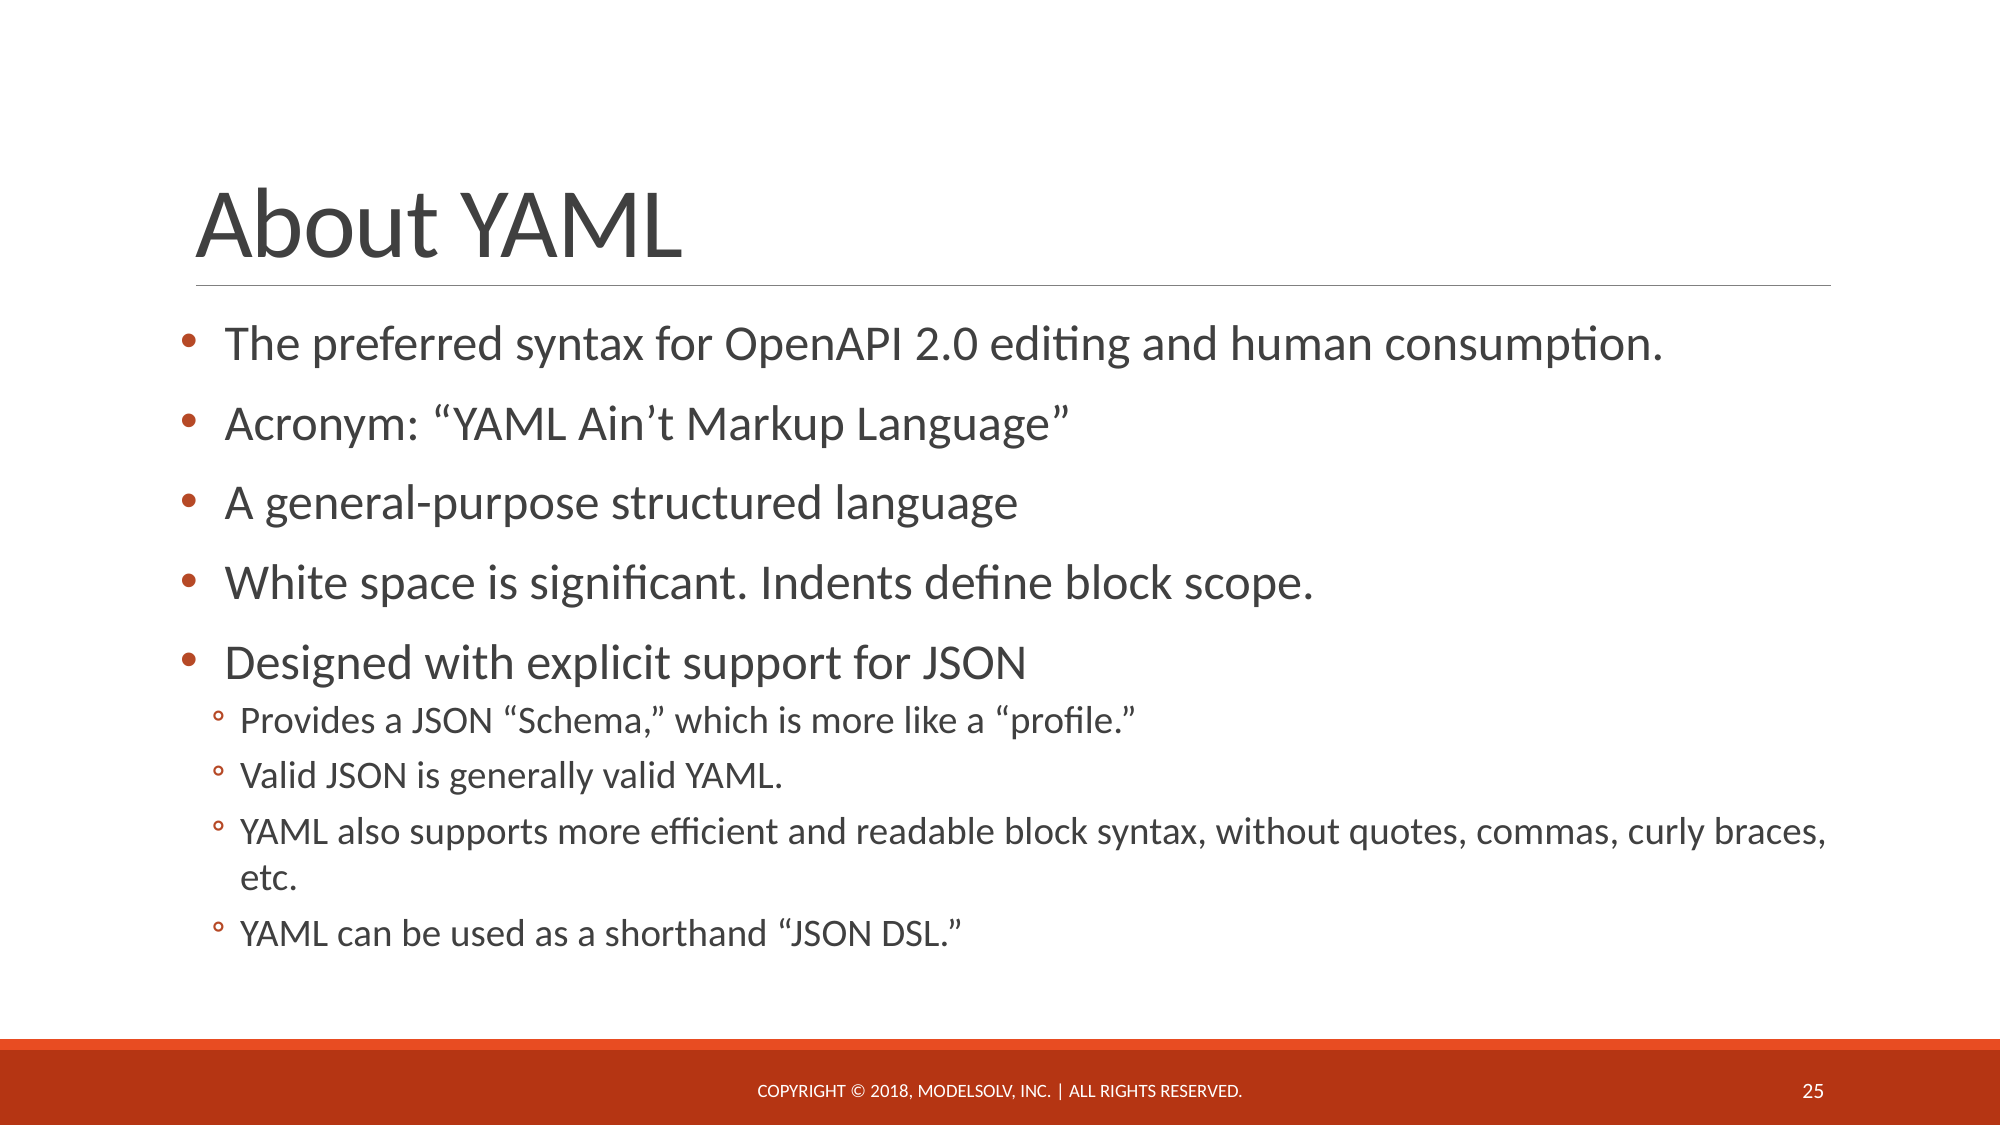

# About YAML
The preferred syntax for OpenAPI 2.0 editing and human consumption.
Acronym: “YAML Ain’t Markup Language”
A general-purpose structured language
White space is significant. Indents define block scope.
Designed with explicit support for JSON
Provides a JSON “Schema,” which is more like a “profile.”
Valid JSON is generally valid YAML.
YAML also supports more efficient and readable block syntax, without quotes, commas, curly braces, etc.
YAML can be used as a shorthand “JSON DSL.”
Copyright © 2018, ModelSolv, Inc. | All rights reserved.
25